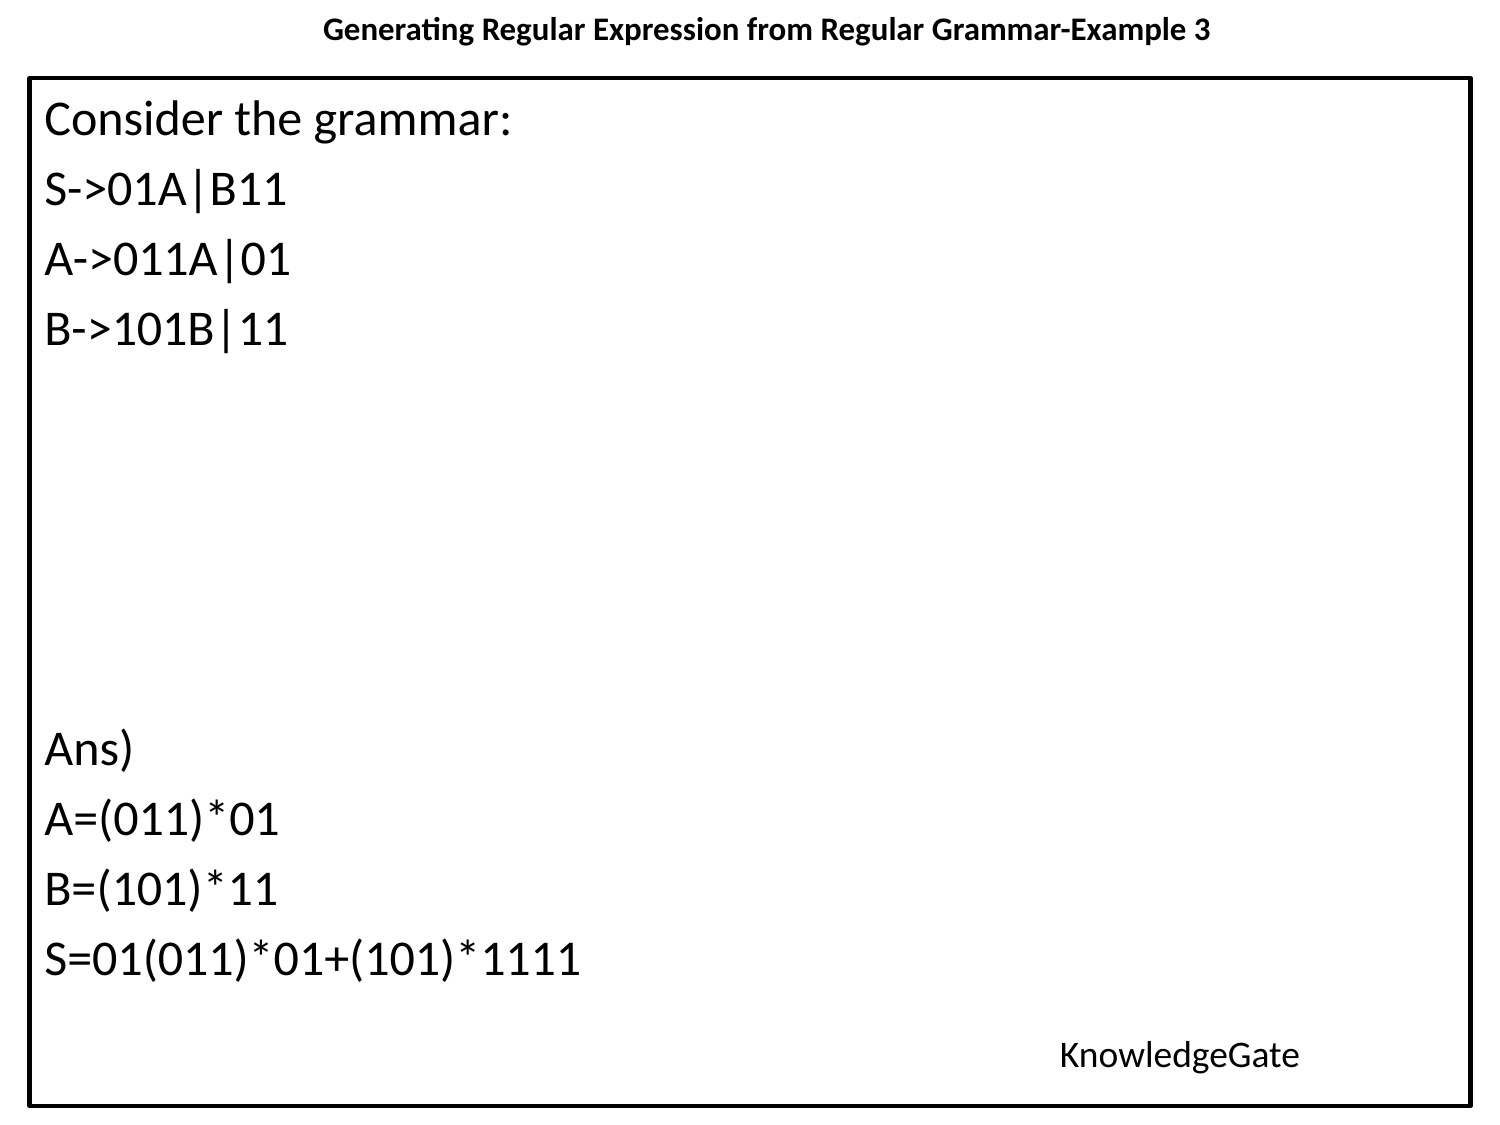

# Generating Regular Expression from Regular Grammar-Example 3
Consider the grammar:
S->01A|B11
A->011A|01
B->101B|11

Ans)
A=(011)*01
B=(101)*11
S=01(011)*01+(101)*1111

KnowledgeGate
43